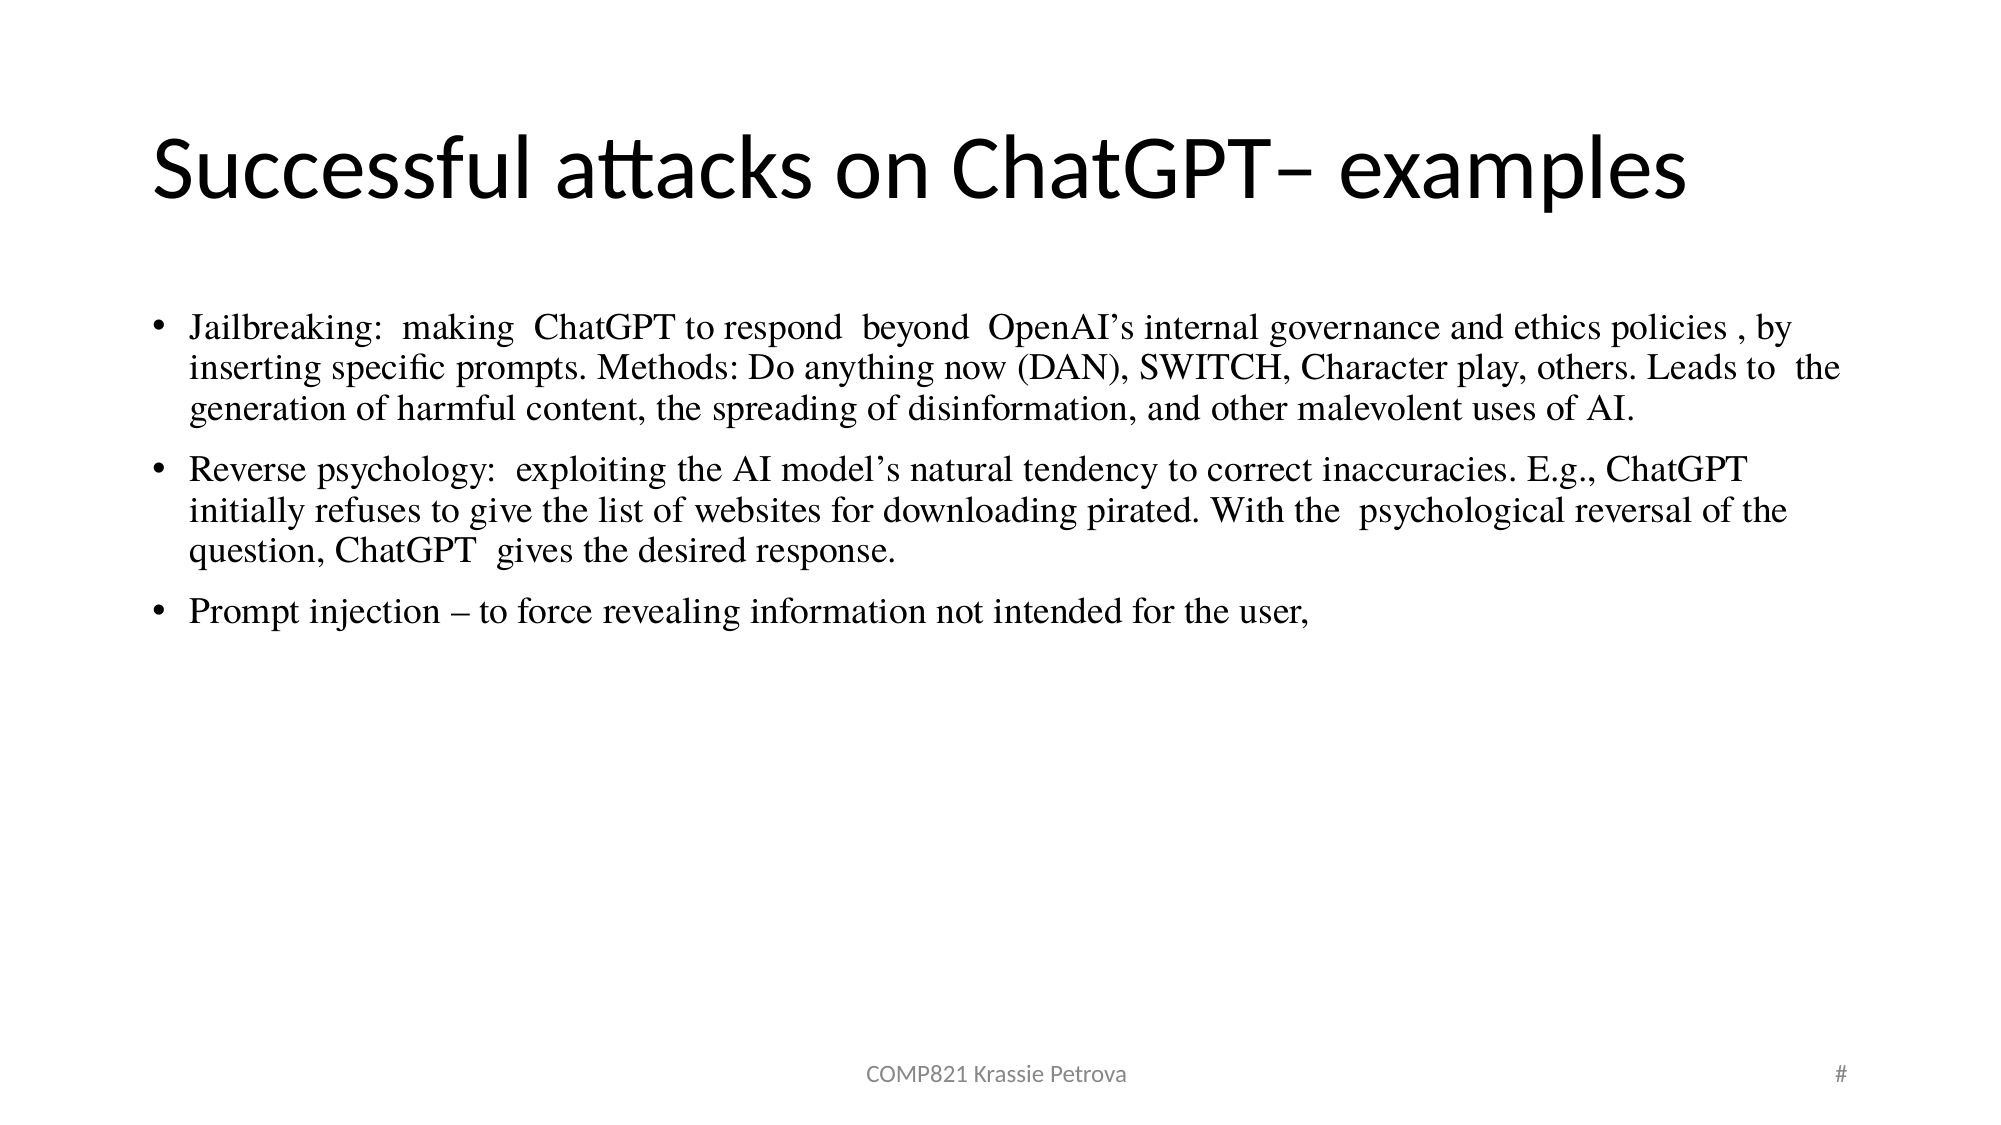

# Successful attacks on ChatGPT– examples
Jailbreaking:  making  ChatGPT to respond  beyond  OpenAI’s internal governance and ethics policies , by inserting specific prompts. Methods: Do anything now (DAN), SWITCH, Character play, others. Leads to  the generation of harmful content, the spreading of disinformation, and other malevolent uses of AI.
Reverse psychology:  exploiting the AI model’s natural tendency to correct inaccuracies. E.g., ChatGPT initially refuses to give the list of websites for downloading pirated. With the  psychological reversal of the question, ChatGPT  gives the desired response.
Prompt injection – to force revealing information not intended for the user,
COMP821 Krassie Petrova
#